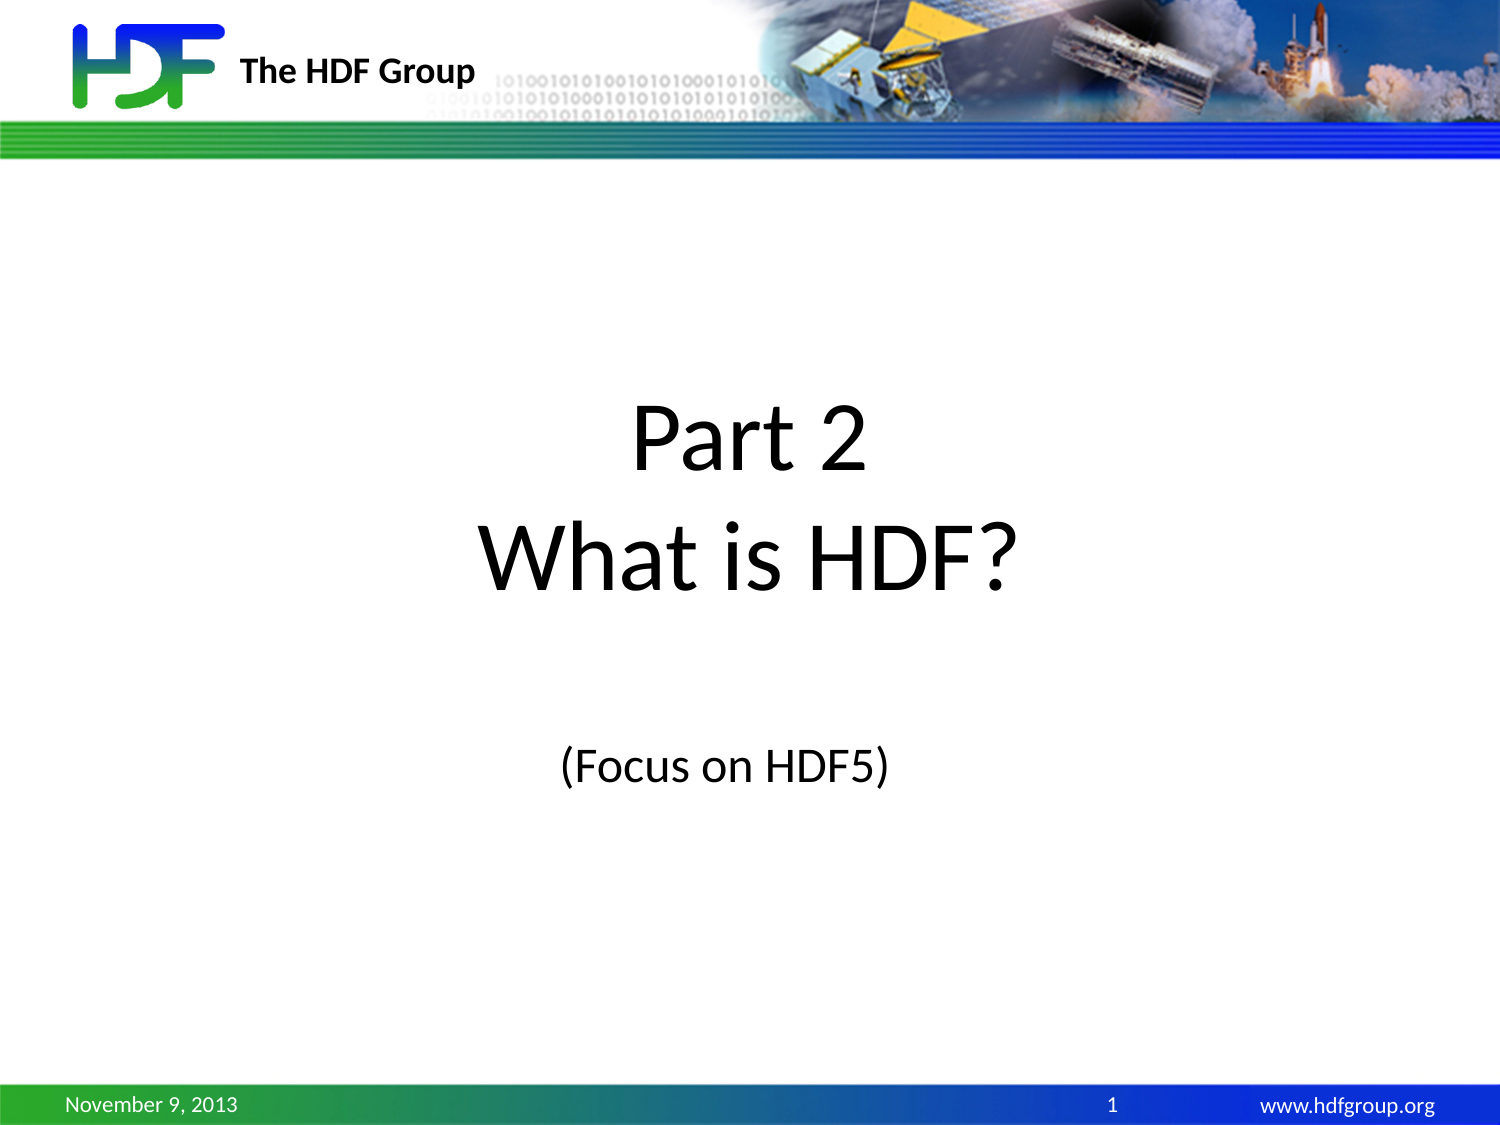

# Part 2 What is HDF?
(Focus on HDF5)
November 9, 2013
1